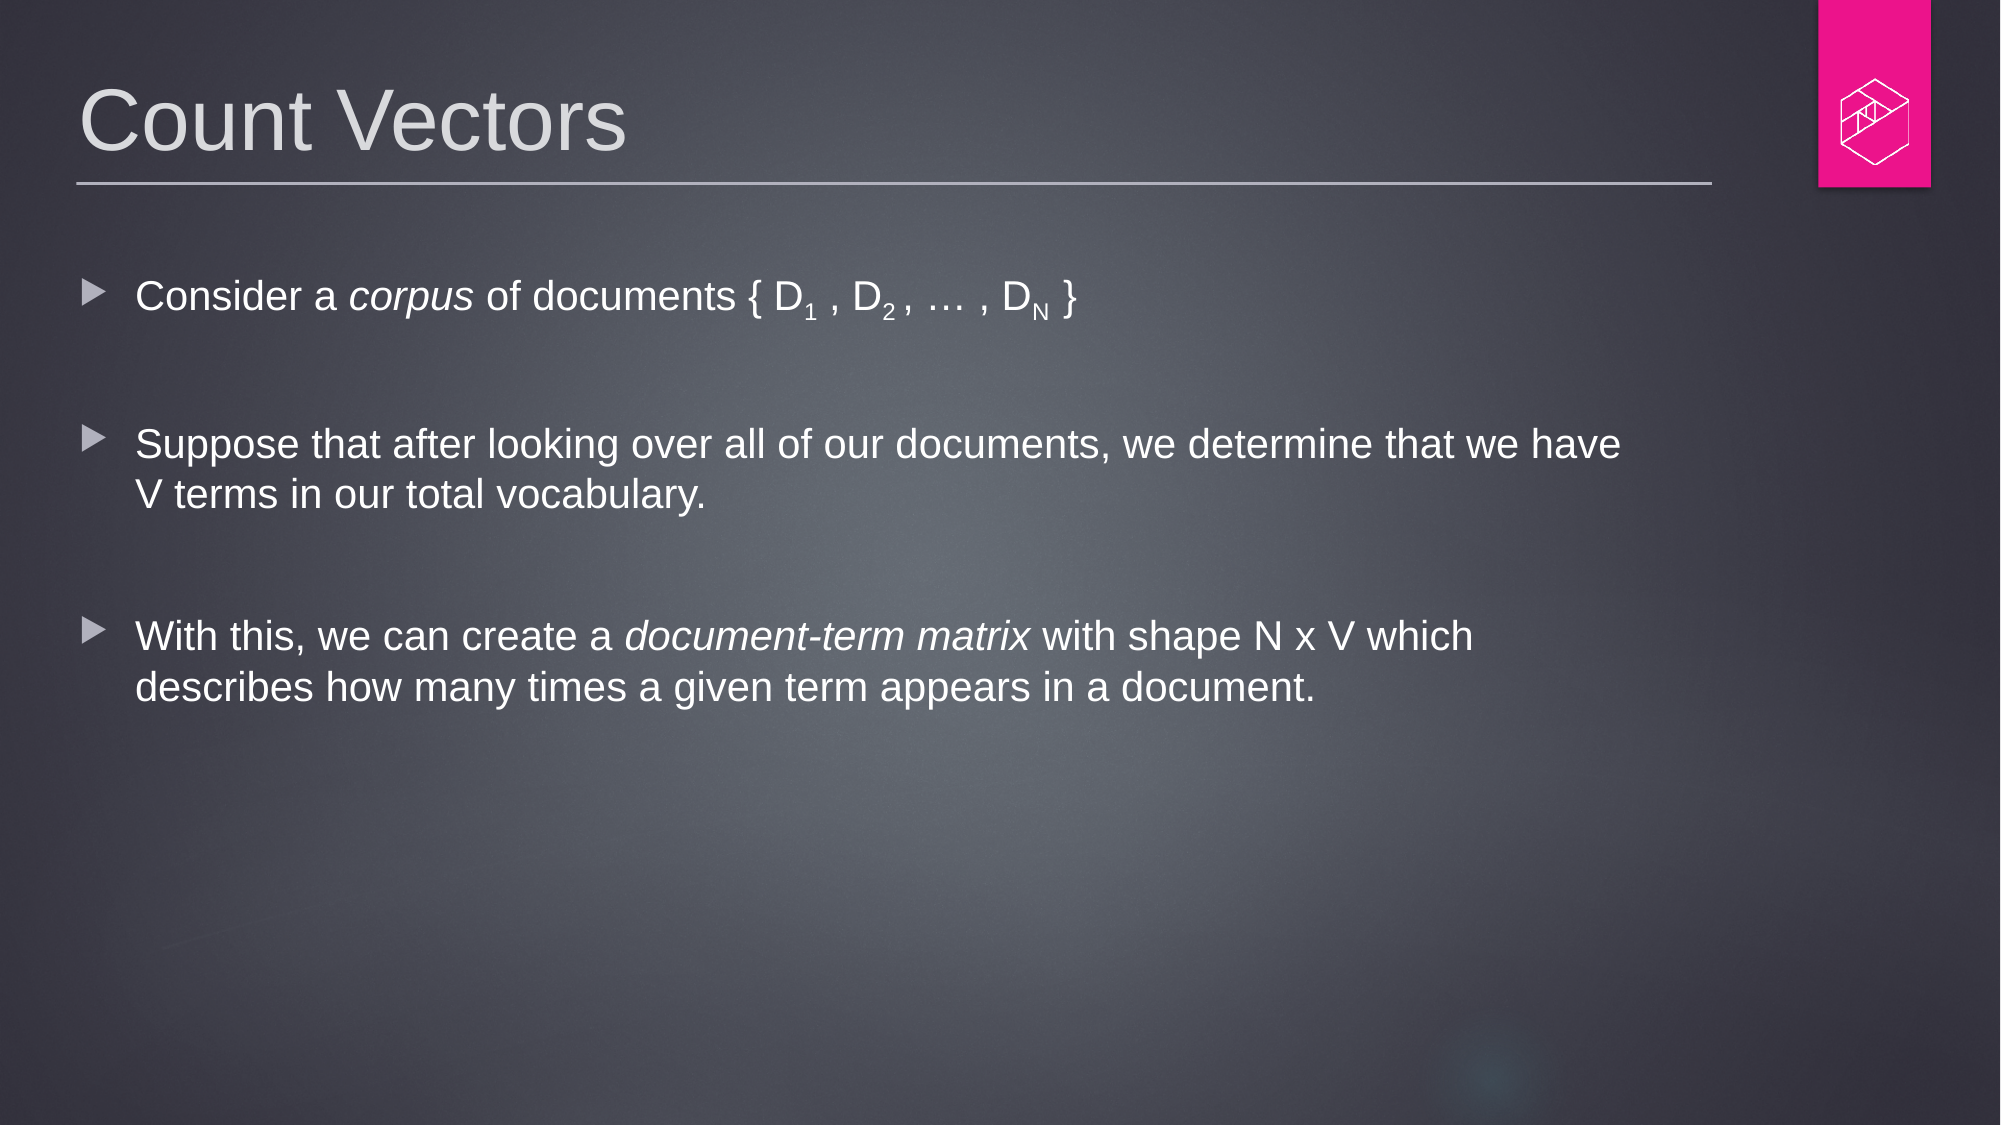

# Count Vectors
Consider a corpus of documents { D1 , D2 , … , DN  }

Suppose that after looking over all of our documents, we determine that we have V terms in our total vocabulary.

With this, we can create a document-term matrix with shape N x V which describes how many times a given term appears in a document.